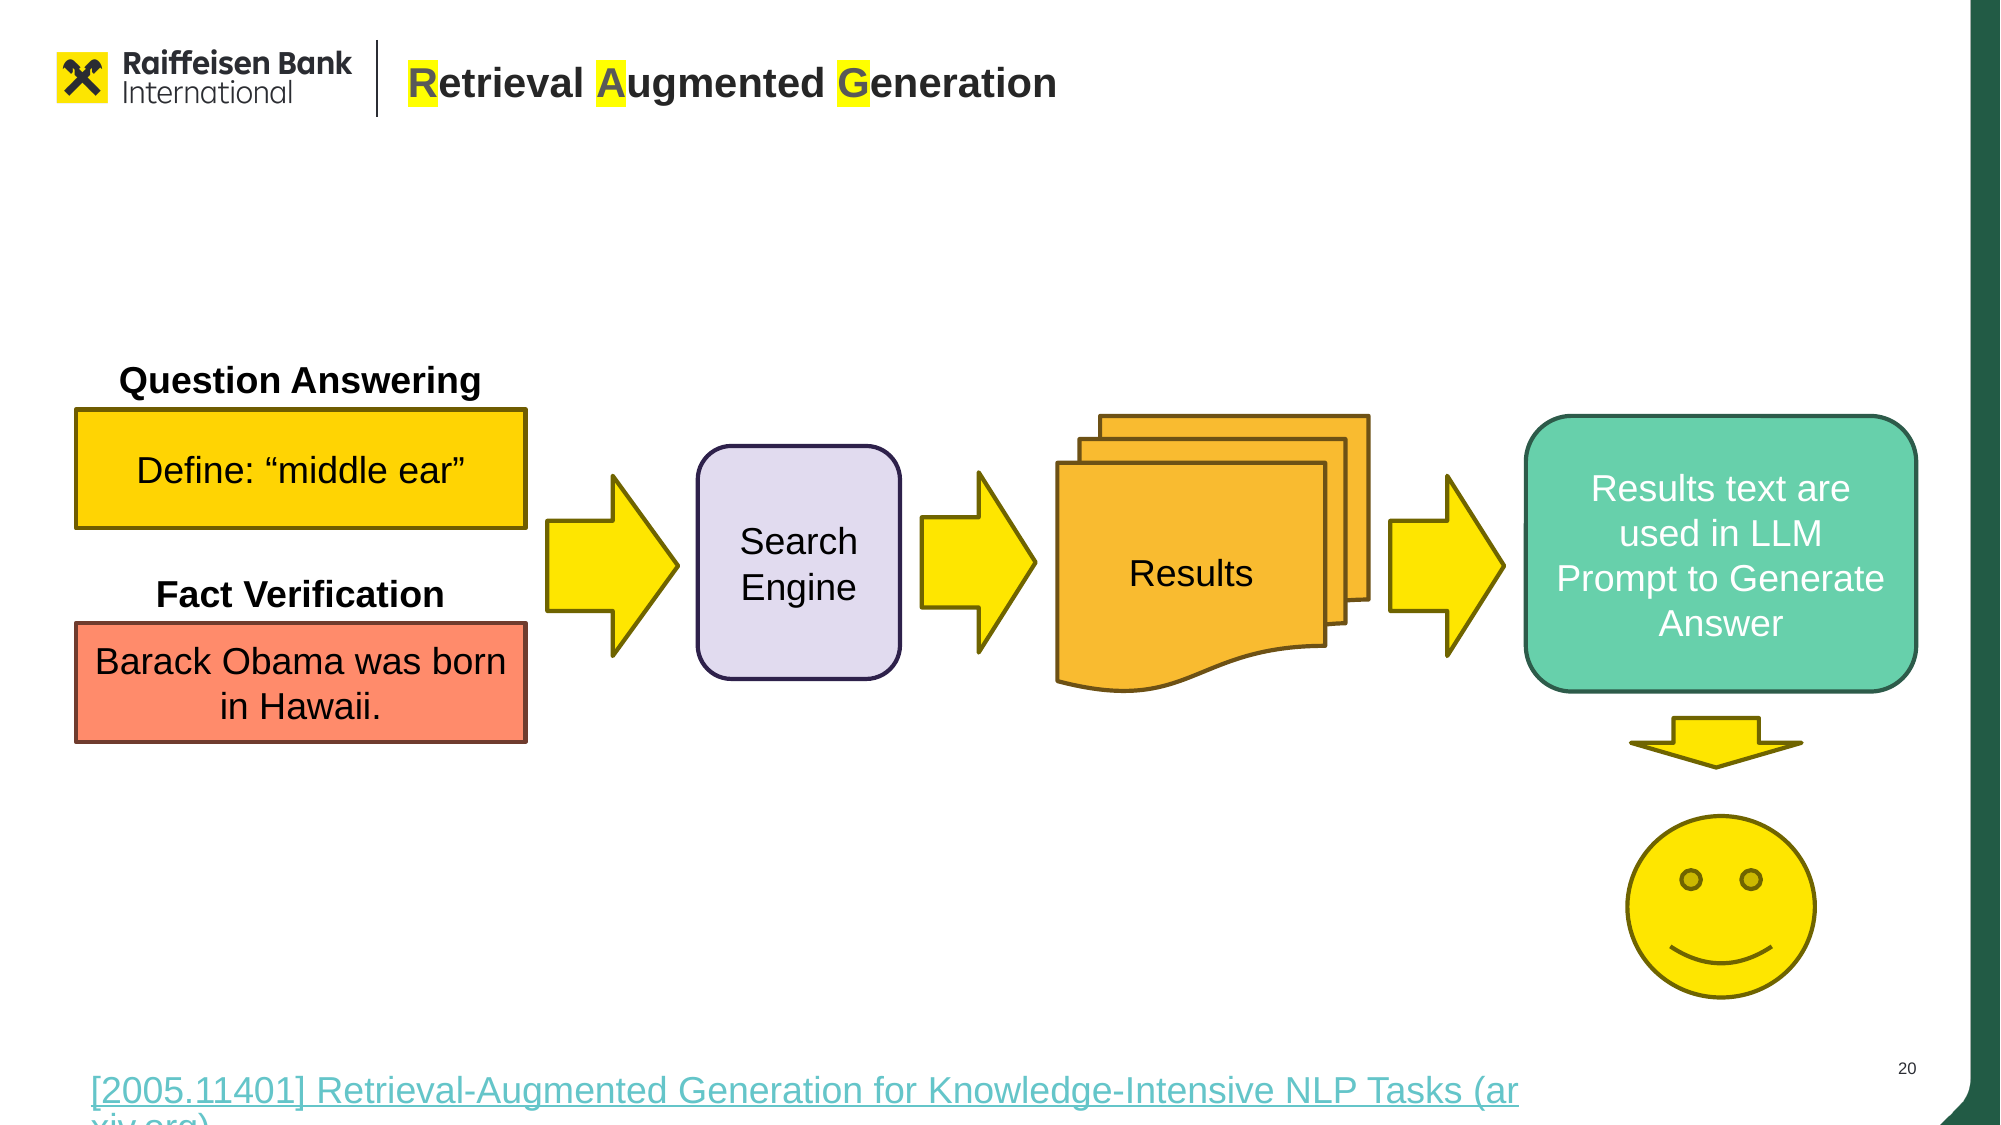

# Retrieval Augmented Generation
Question Answering
Define: “middle ear”
Results
Results text are used in LLM Prompt to Generate Answer
Search
Engine

Fact Verification
Barack Obama was born in Hawaii.

[2005.11401] Retrieval-Augmented Generation for Knowledge-Intensive NLP Tasks (arxiv.org)